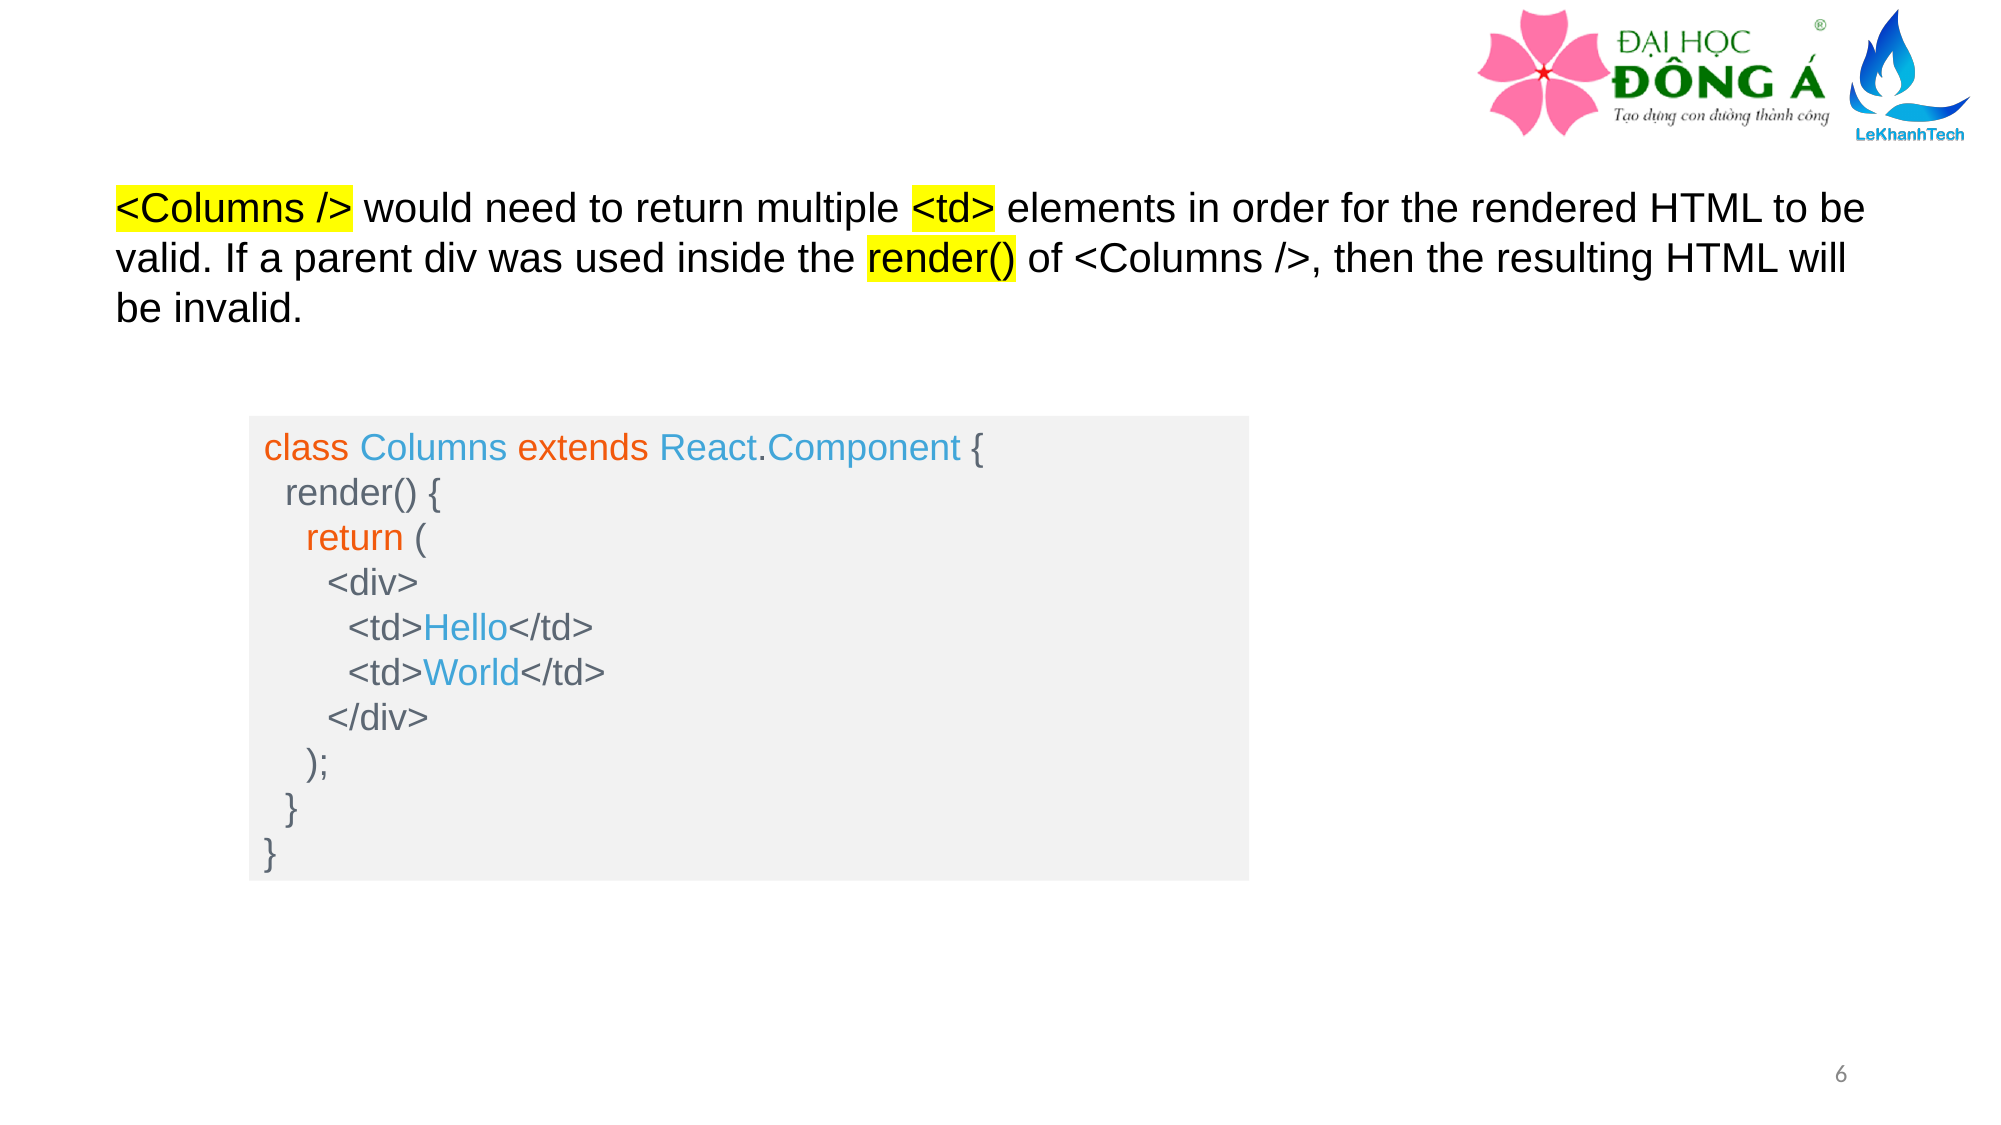

<Columns /> would need to return multiple <td> elements in order for the rendered HTML to be valid. If a parent div was used inside the render() of <Columns />, then the resulting HTML will be invalid.
class Columns extends React.Component {
  render() {
    return (
      <div>
        <td>Hello</td>
        <td>World</td>
      </div>
    );
  }
}
6